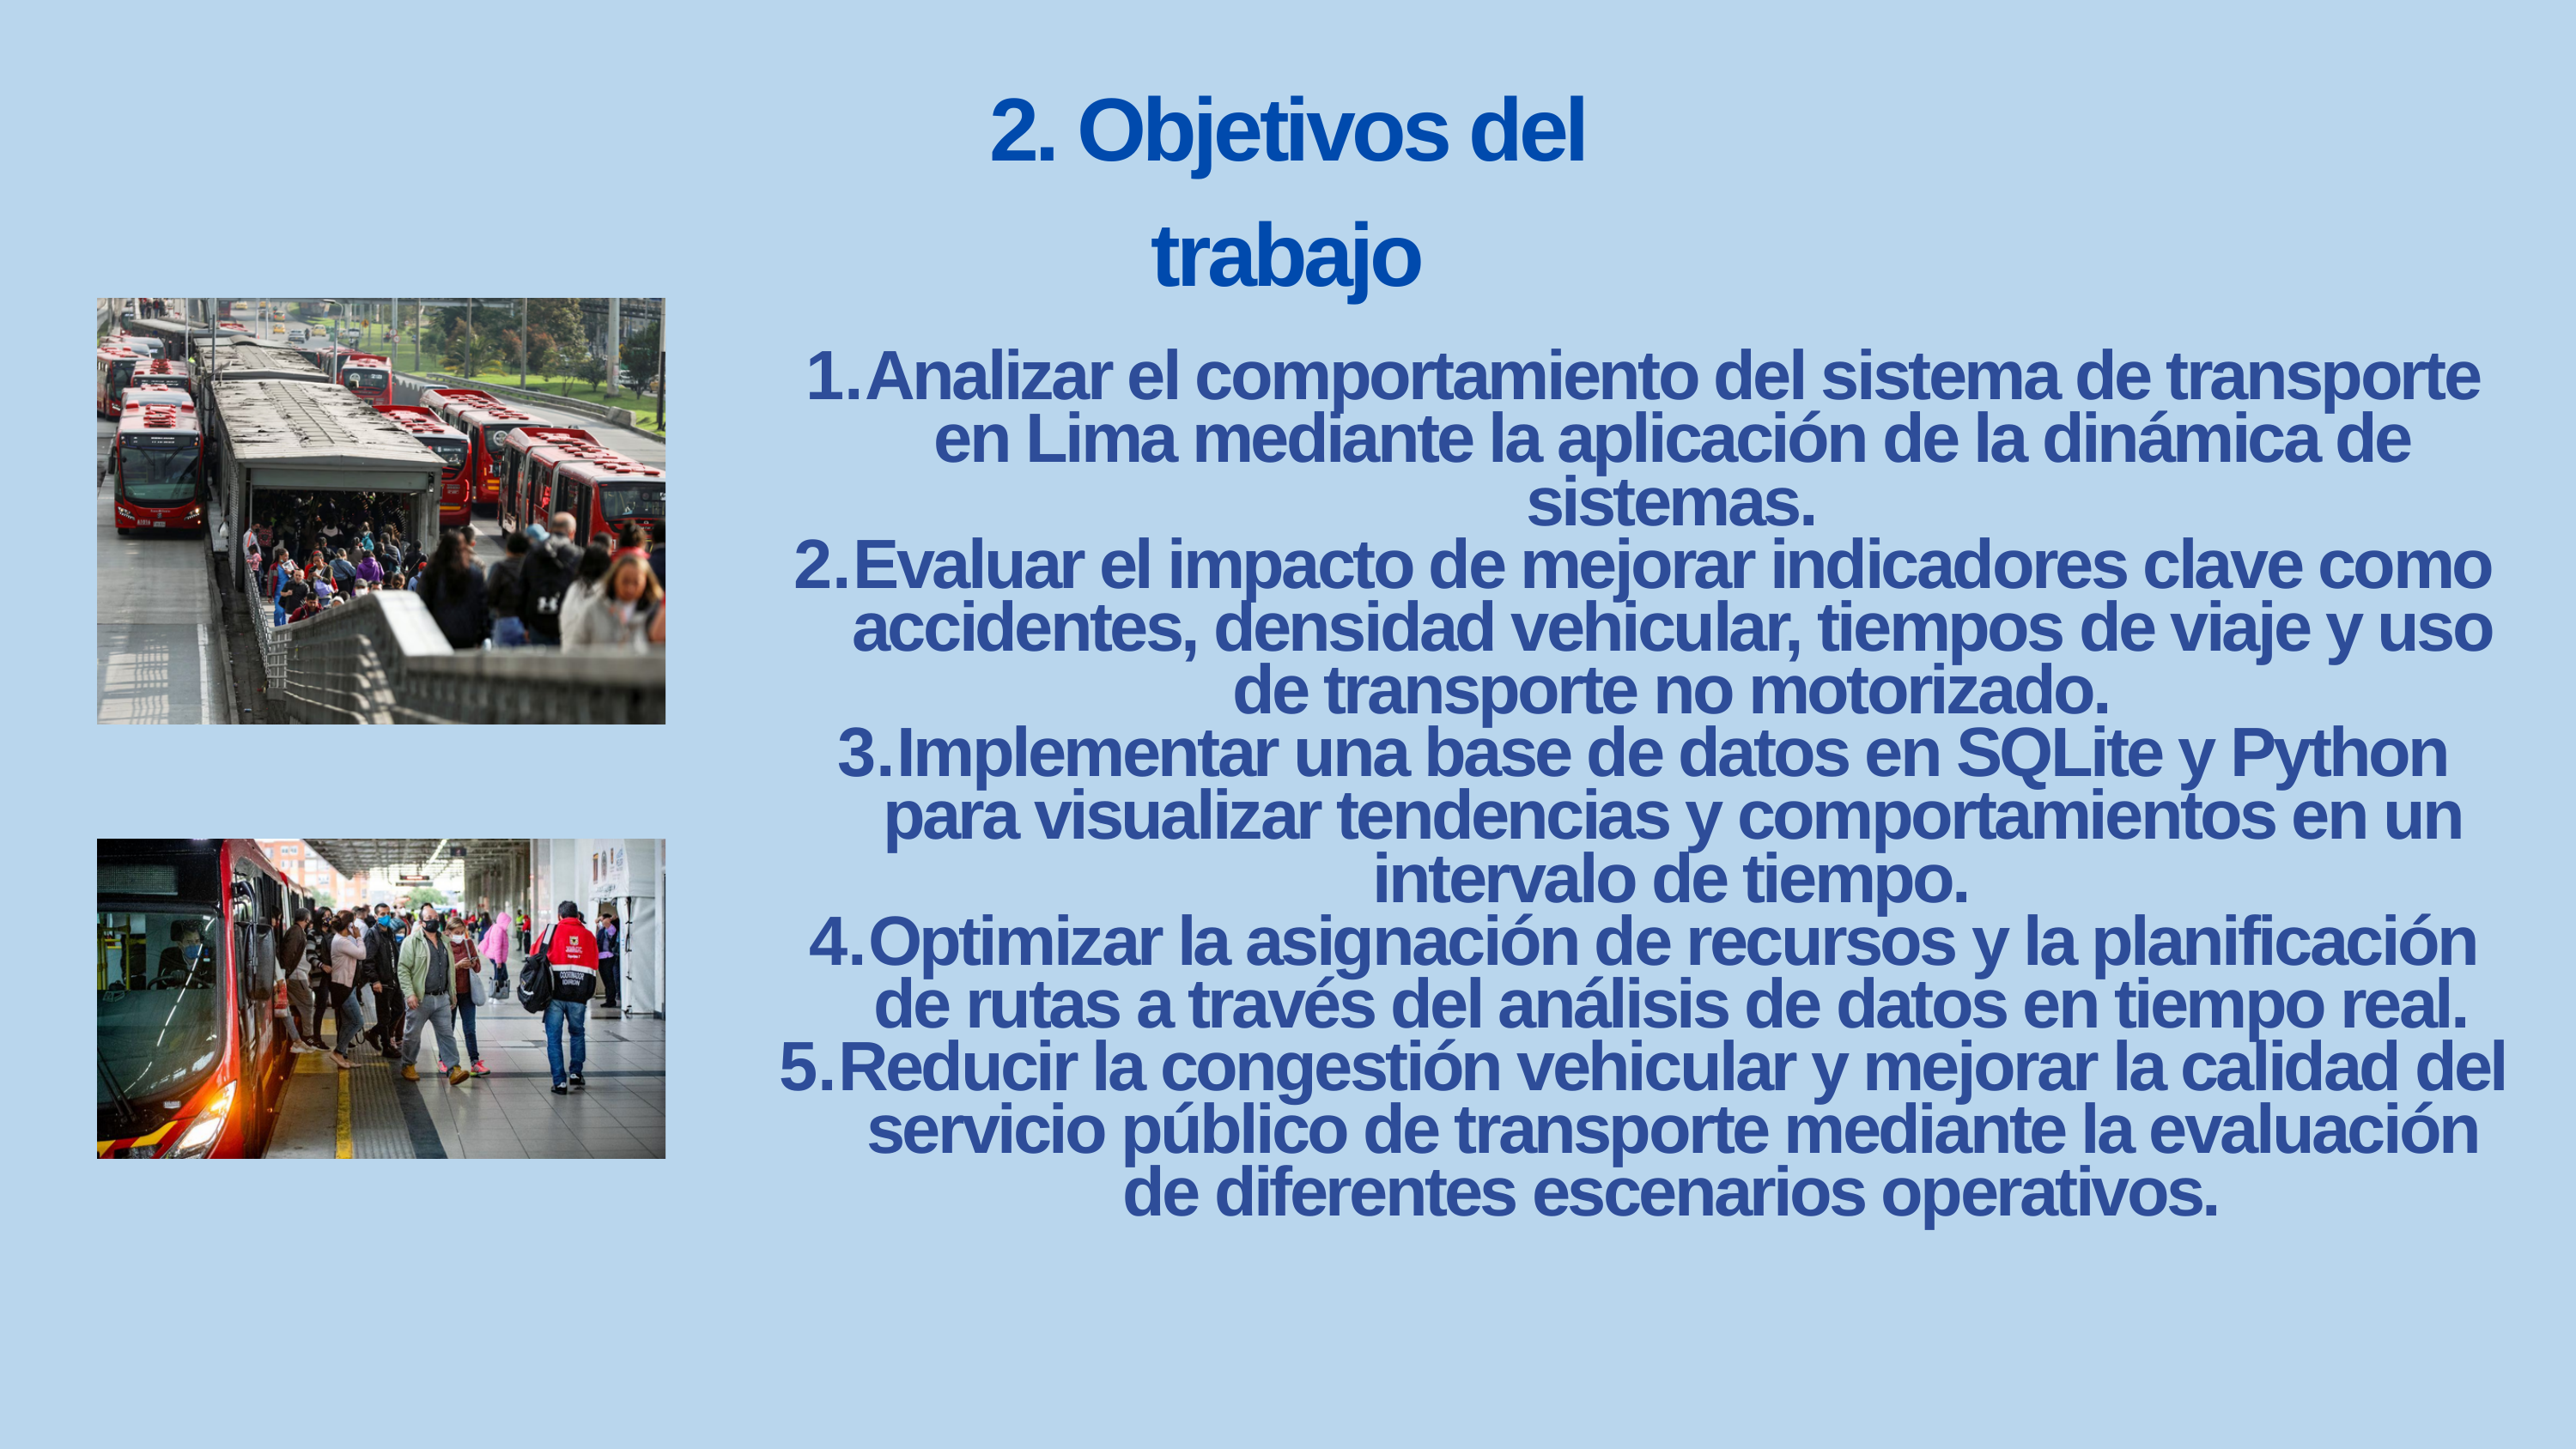

2. Objetivos del trabajo

Analizar el comportamiento del sistema de transporte en Lima mediante la aplicación de la dinámica de sistemas.
Evaluar el impacto de mejorar indicadores clave como accidentes, densidad vehicular, tiempos de viaje y uso de transporte no motorizado.
Implementar una base de datos en SQLite y Python para visualizar tendencias y comportamientos en un intervalo de tiempo.
Optimizar la asignación de recursos y la planificación de rutas a través del análisis de datos en tiempo real.
Reducir la congestión vehicular y mejorar la calidad del servicio público de transporte mediante la evaluación de diferentes escenarios operativos.